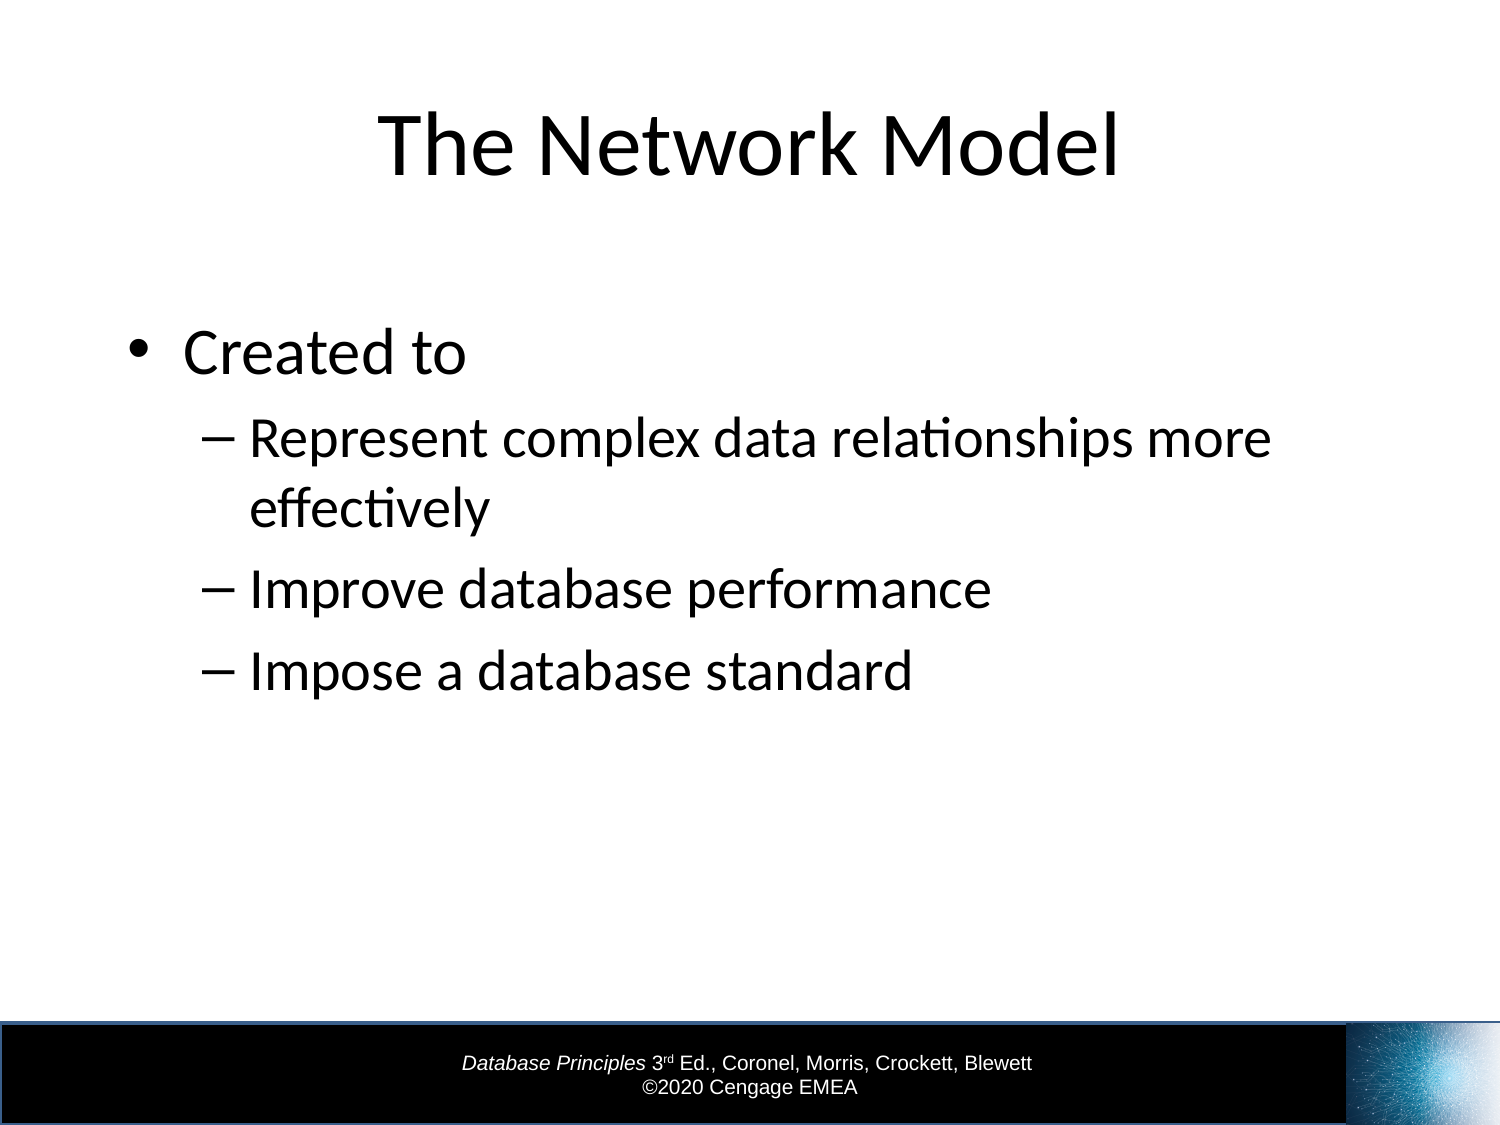

# The Network Model
Created to
Represent complex data relationships more effectively
Improve database performance
Impose a database standard